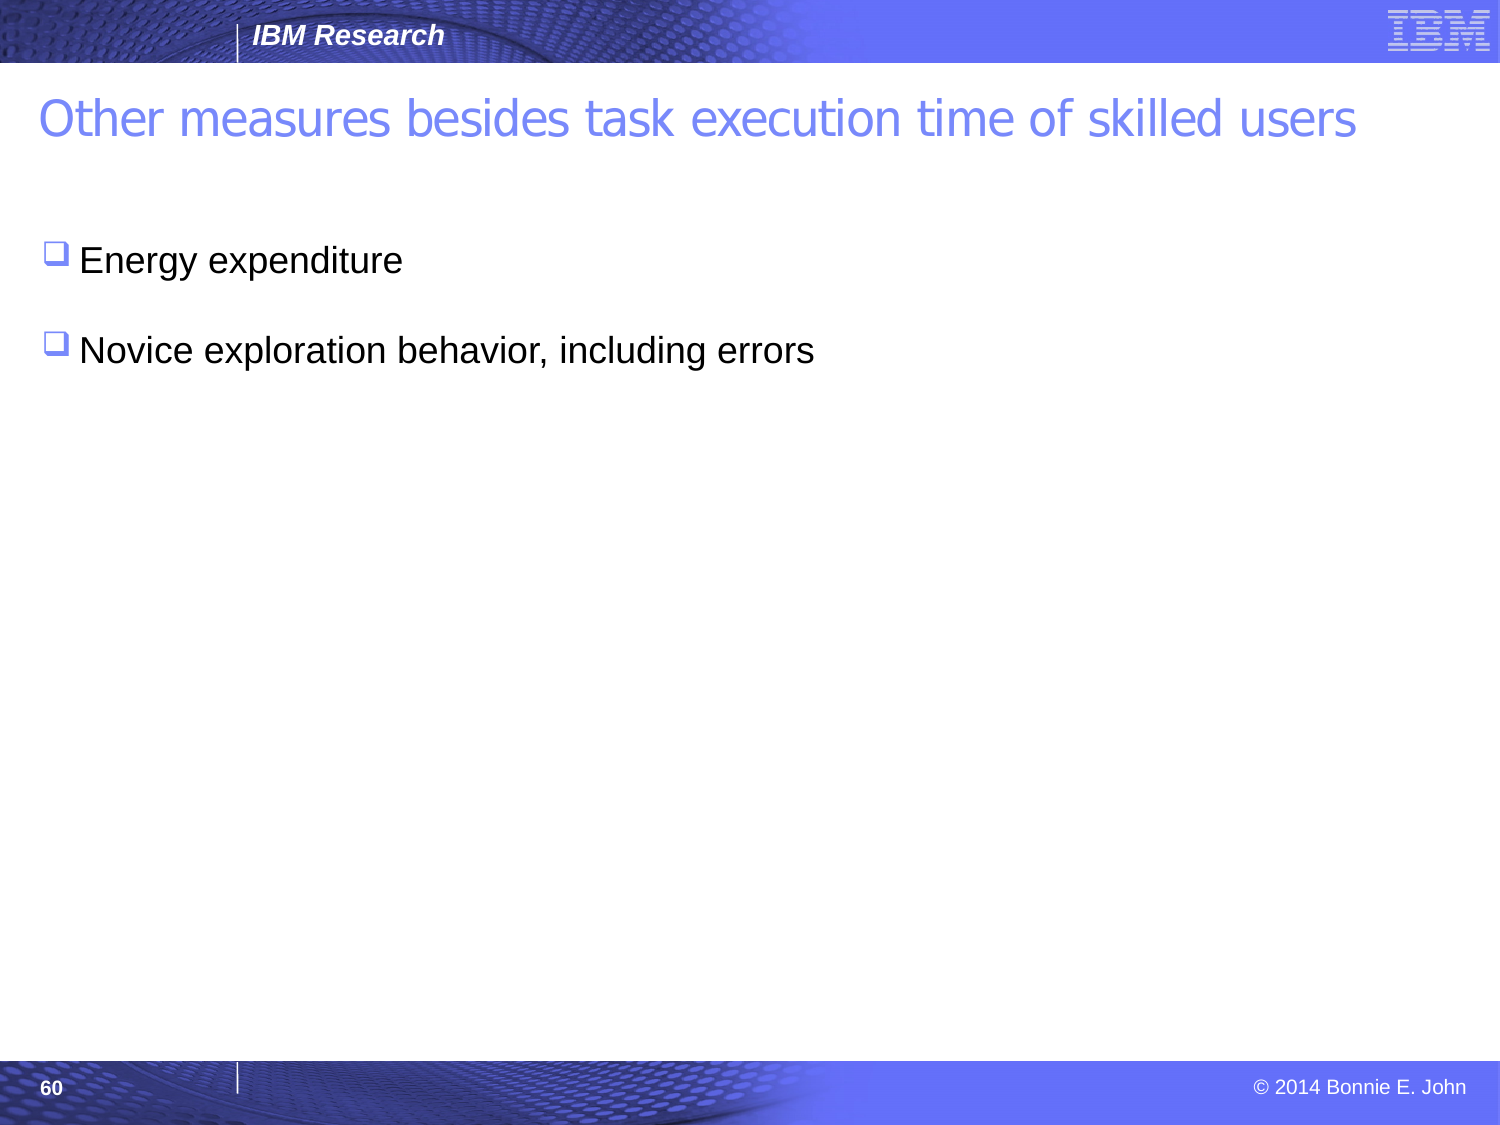

Other measures besides task execution time of skilled users
Energy expenditure

Novice exploration behavior, including errors

60